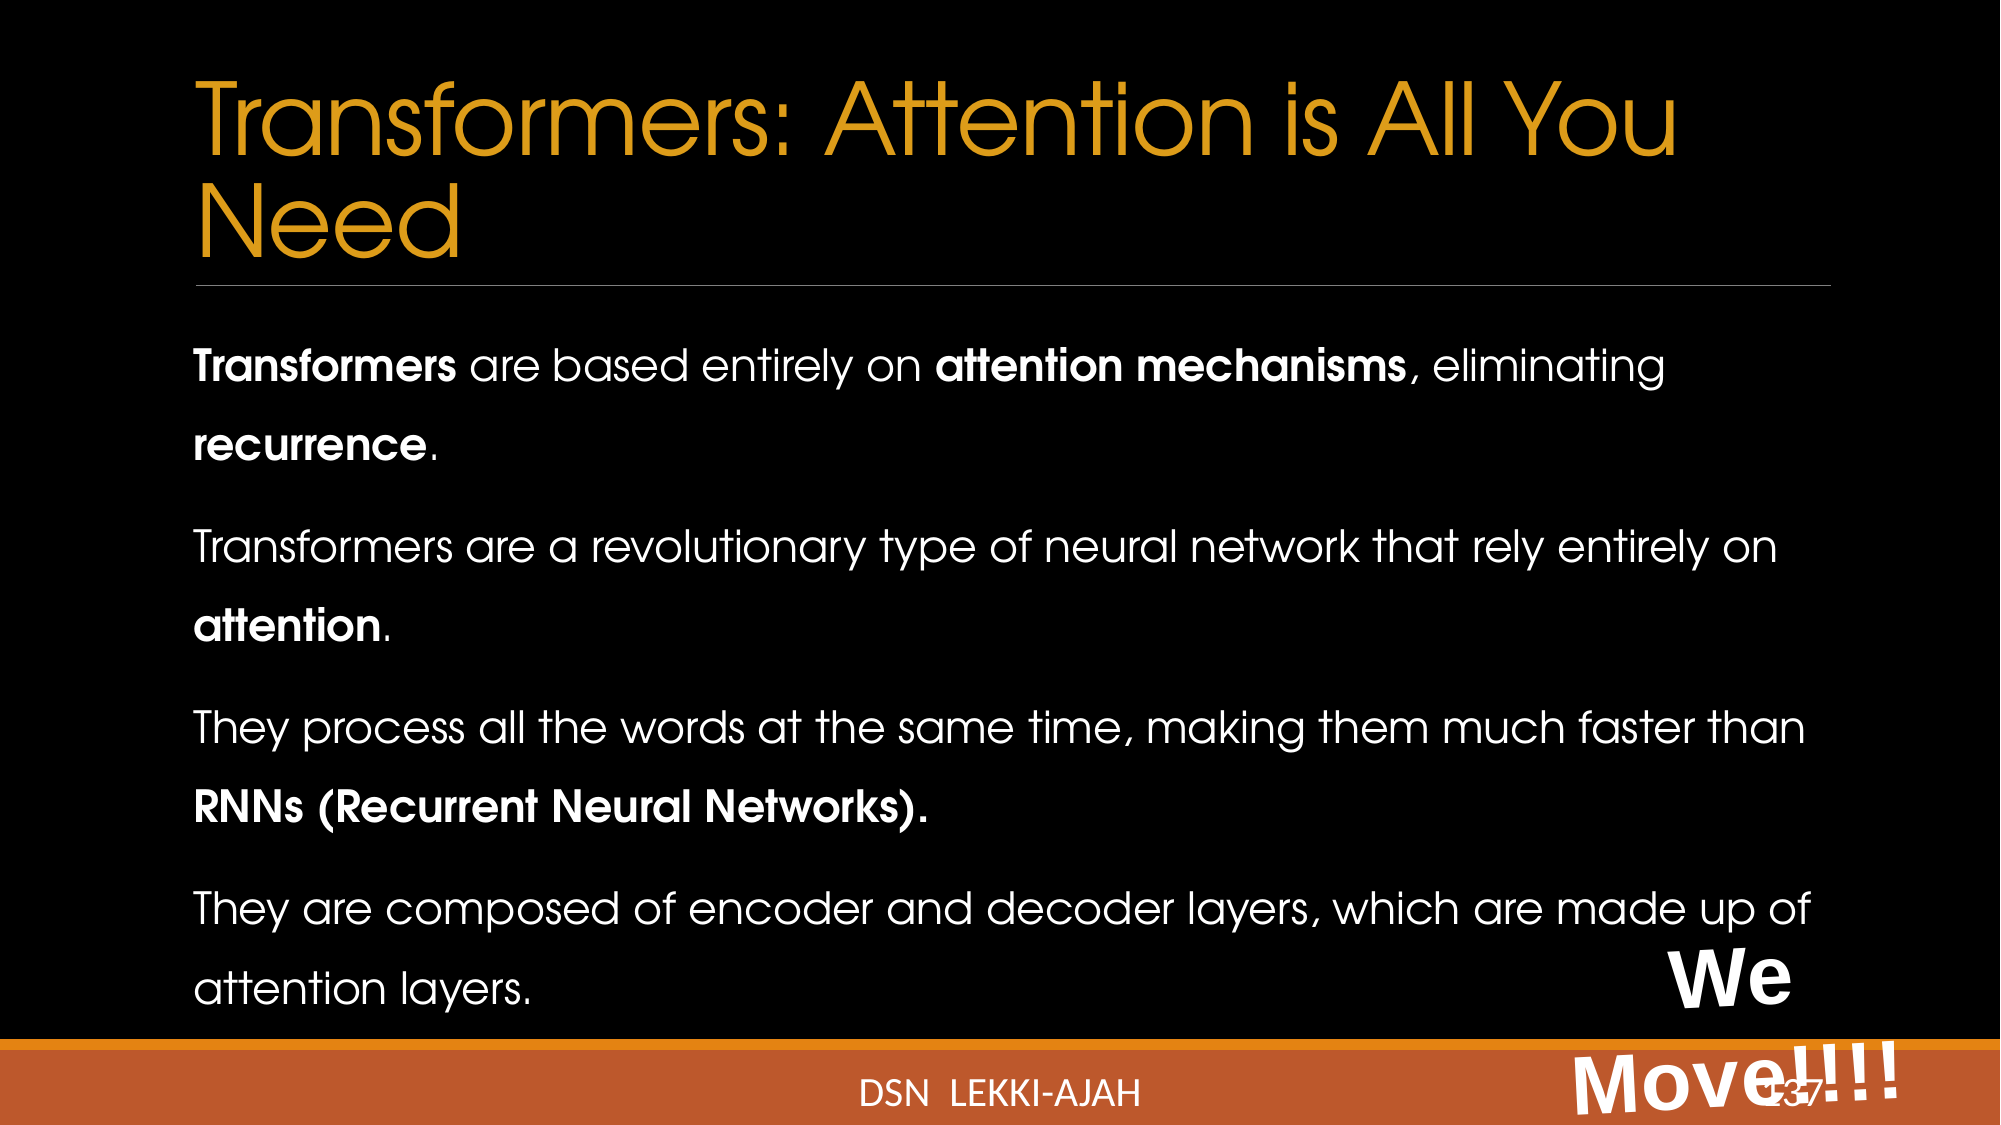

# Transformers: Attention is All You Need
Transformers are based entirely on attention mechanisms, eliminating recurrence.
Transformers are a revolutionary type of neural network that rely entirely on attention.
They process all the words at the same time, making them much faster than RNNs (Recurrent Neural Networks).
They are composed of encoder and decoder layers, which are made up of attention layers.
We Move!!!!
DSN  LEKKI-AJAH
137